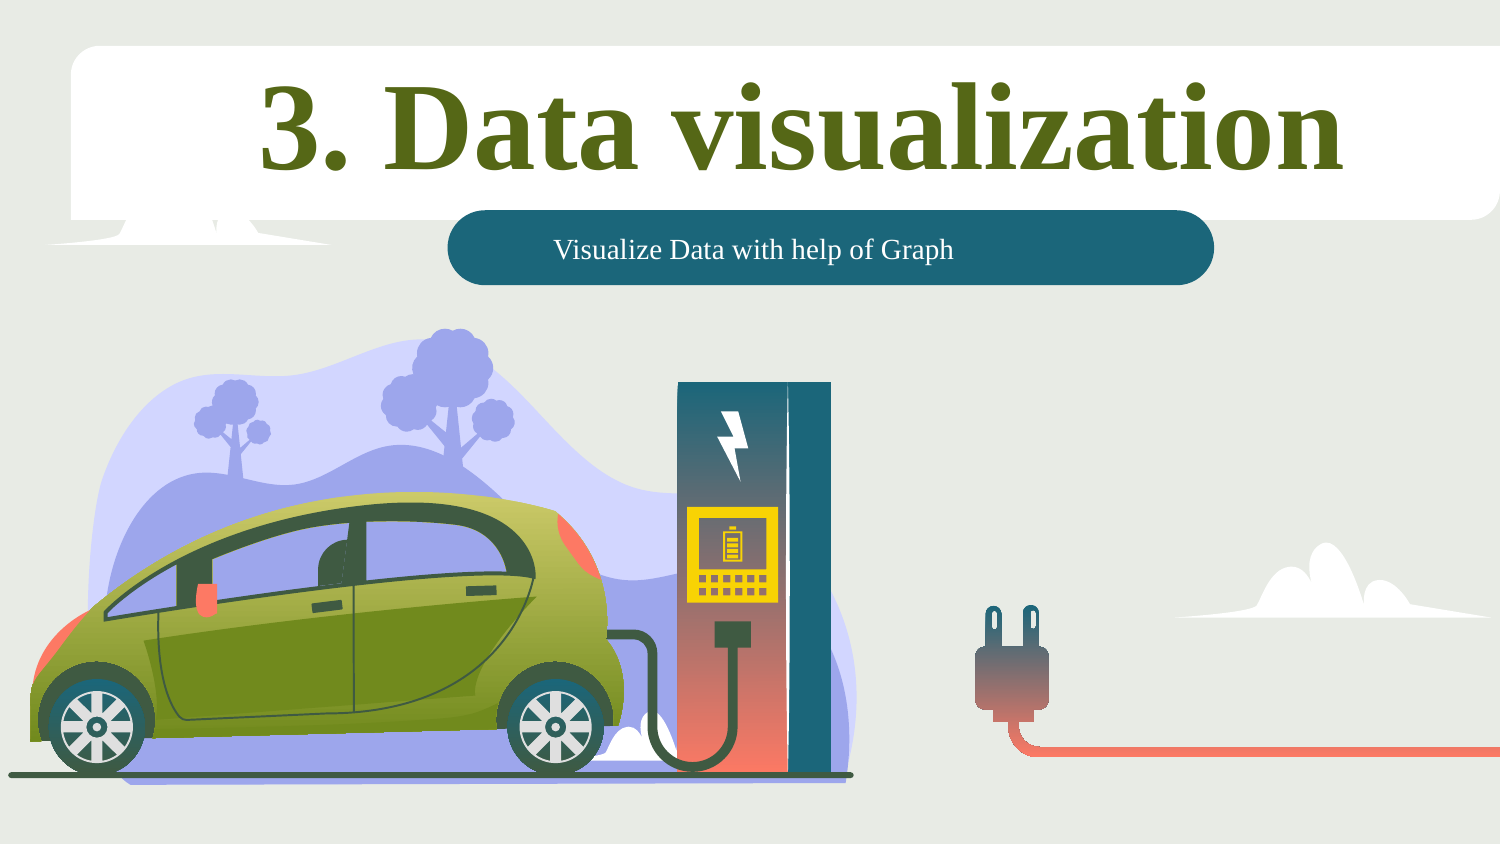

3. Data visualization

           Visualize Data with help of Graph